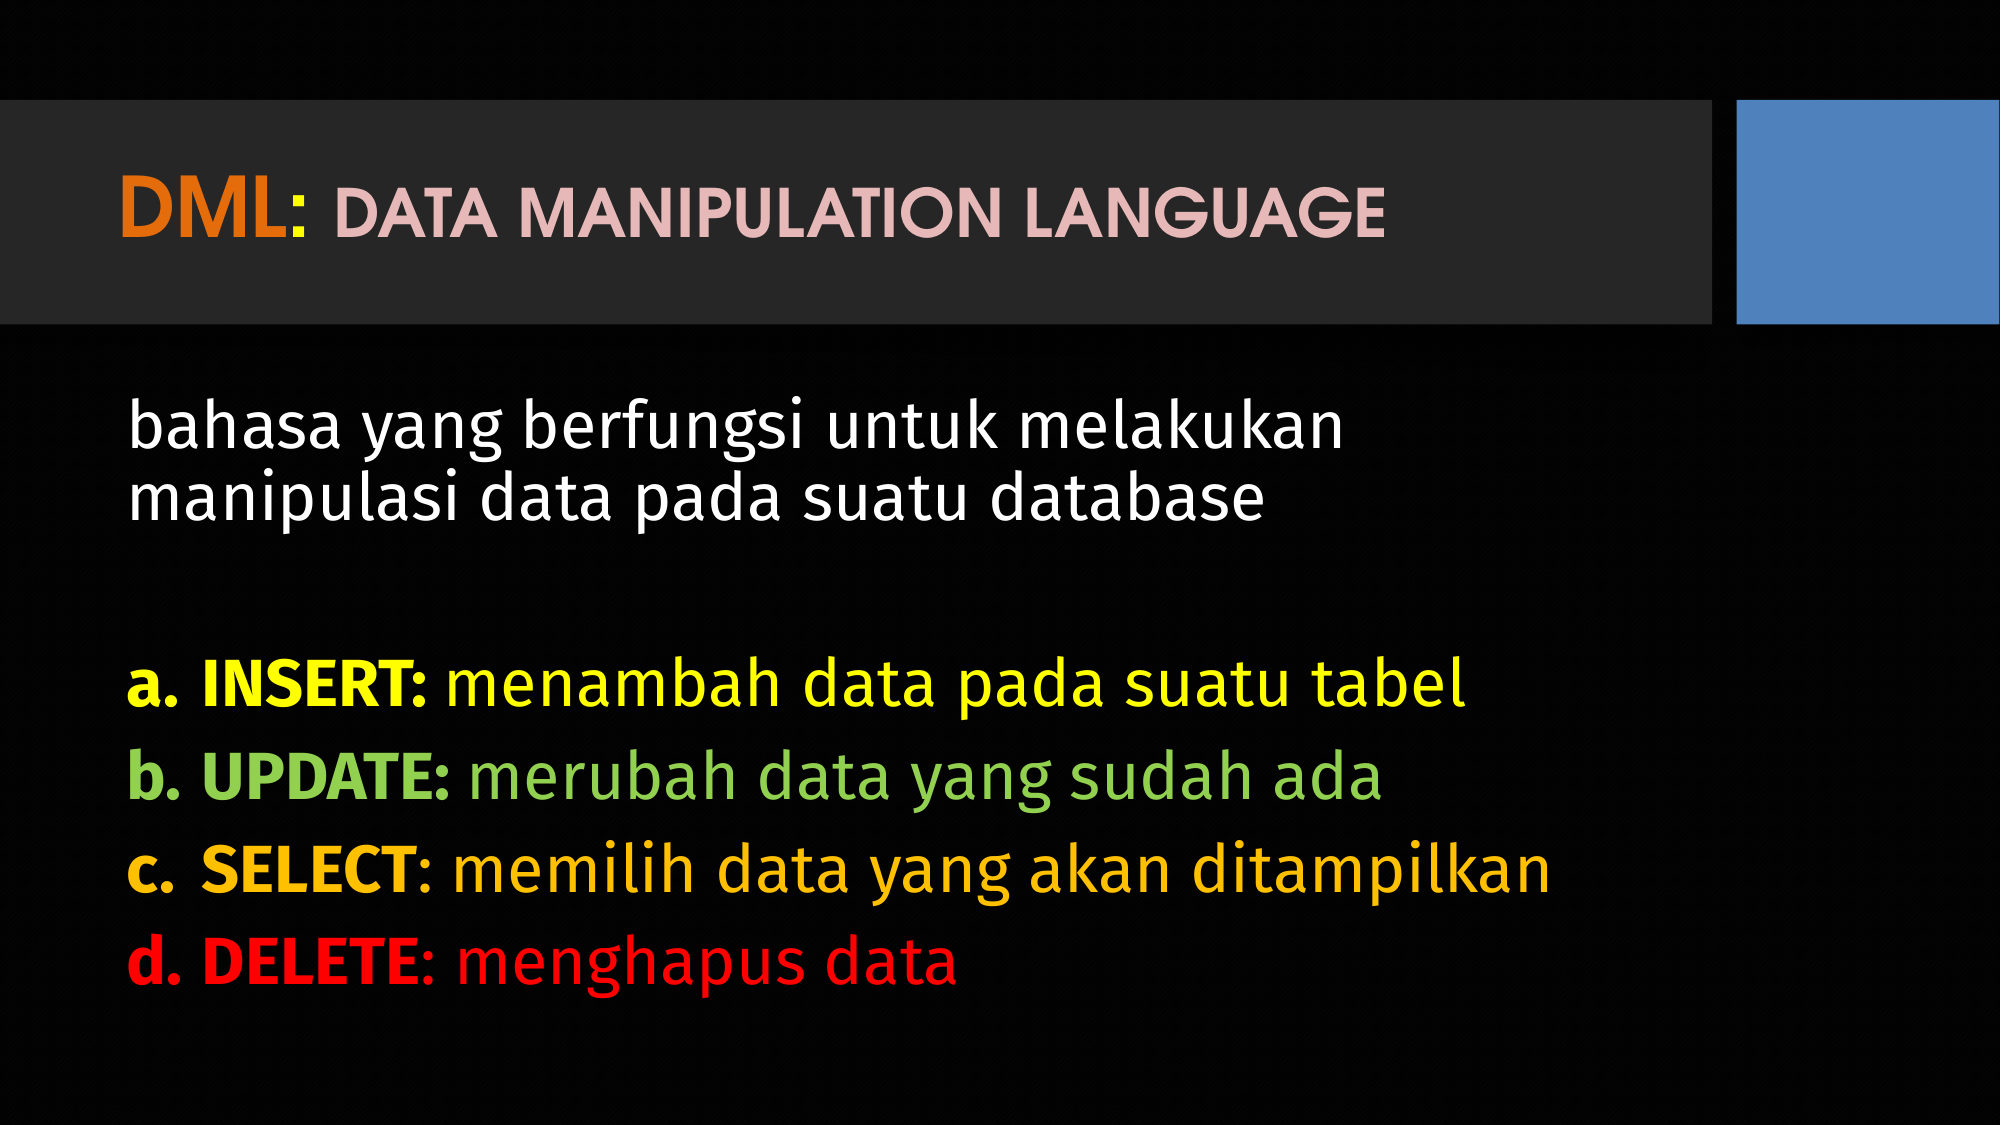

# DML: DATA MANIPULATION LANGUAGE
bahasa yang berfungsi untuk melakukan manipulasi data pada suatu database

INSERT: menambah data pada suatu tabel
UPDATE: merubah data yang sudah ada
SELECT: memilih data yang akan ditampilkan
DELETE: menghapus data